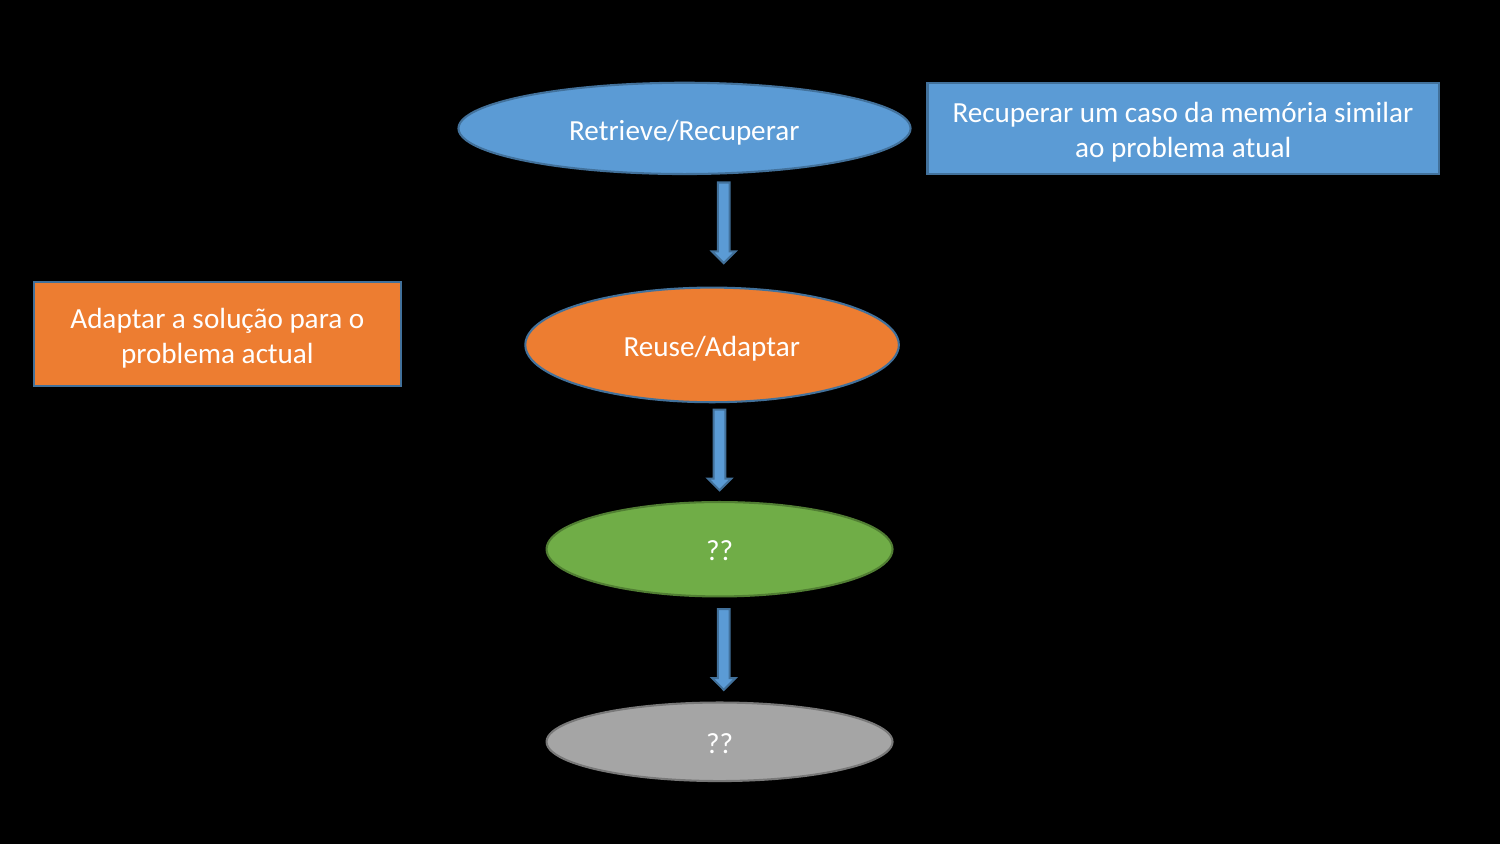

Retrieve/Recuperar
Recuperar um caso da memória similar ao problema atual

Adaptar a solução para o problema actual
Reuse/Adaptar

??

??